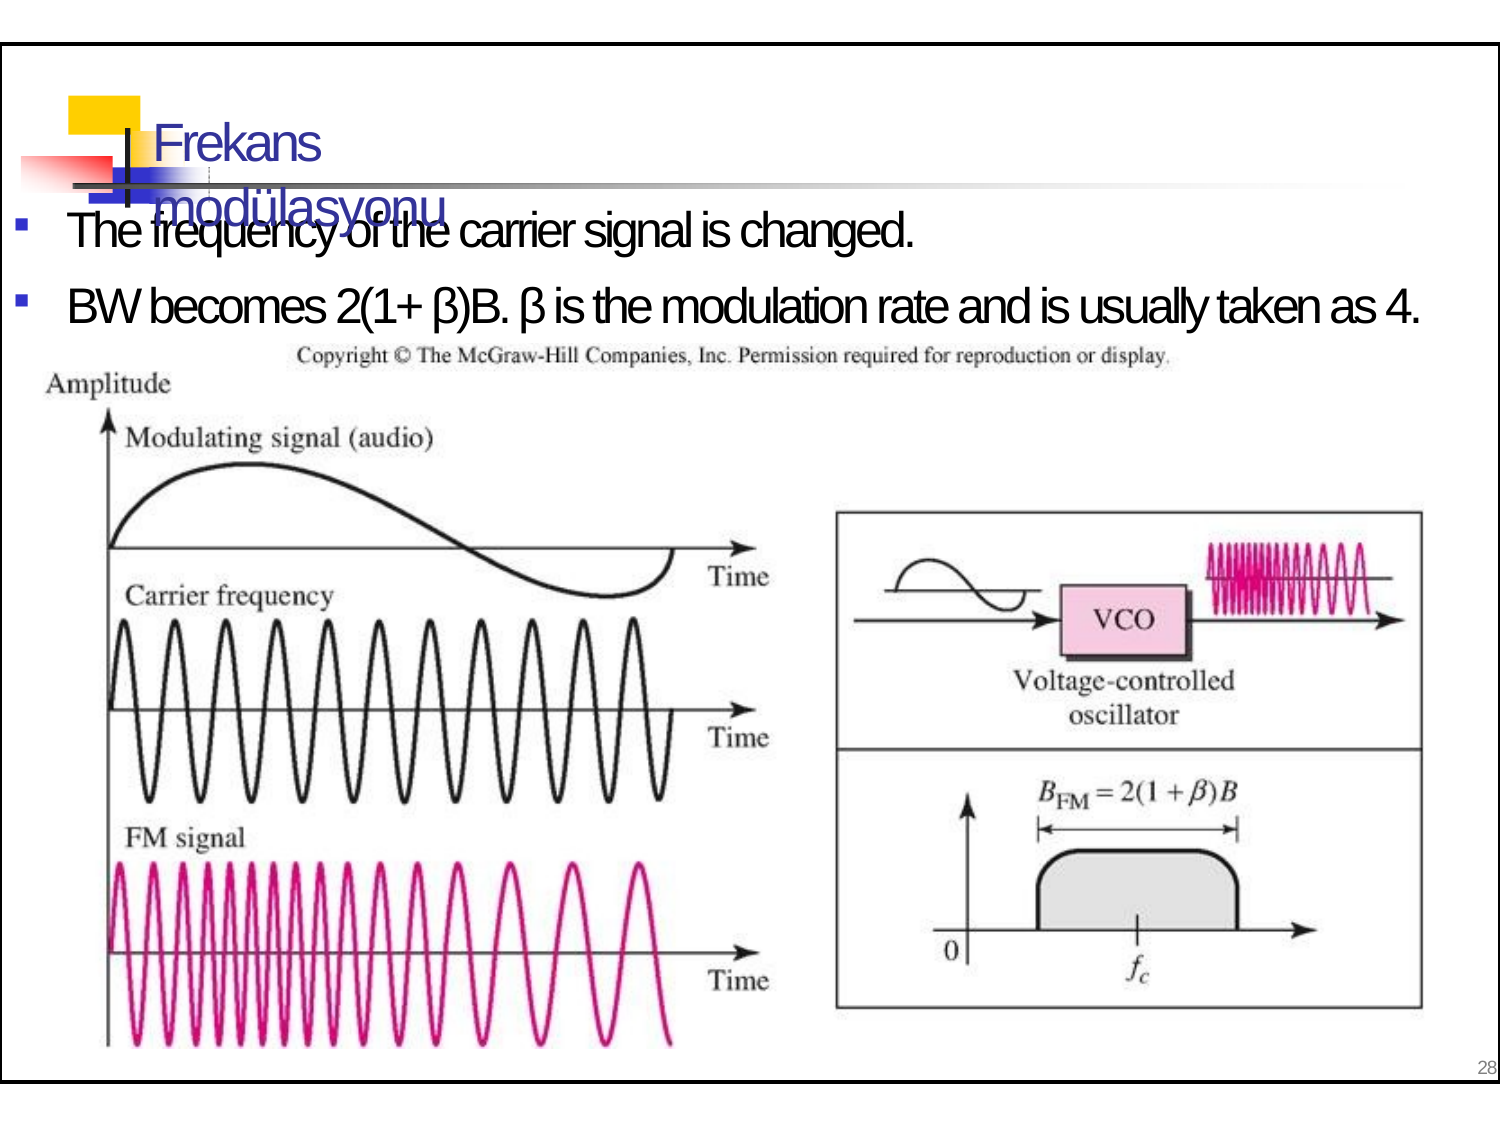

# Frekans modülasyonu

The frequency of the carrier signal is changed.
BW becomes 2(1+ β)B. β is the modulation rate and is usually taken as 4.
28